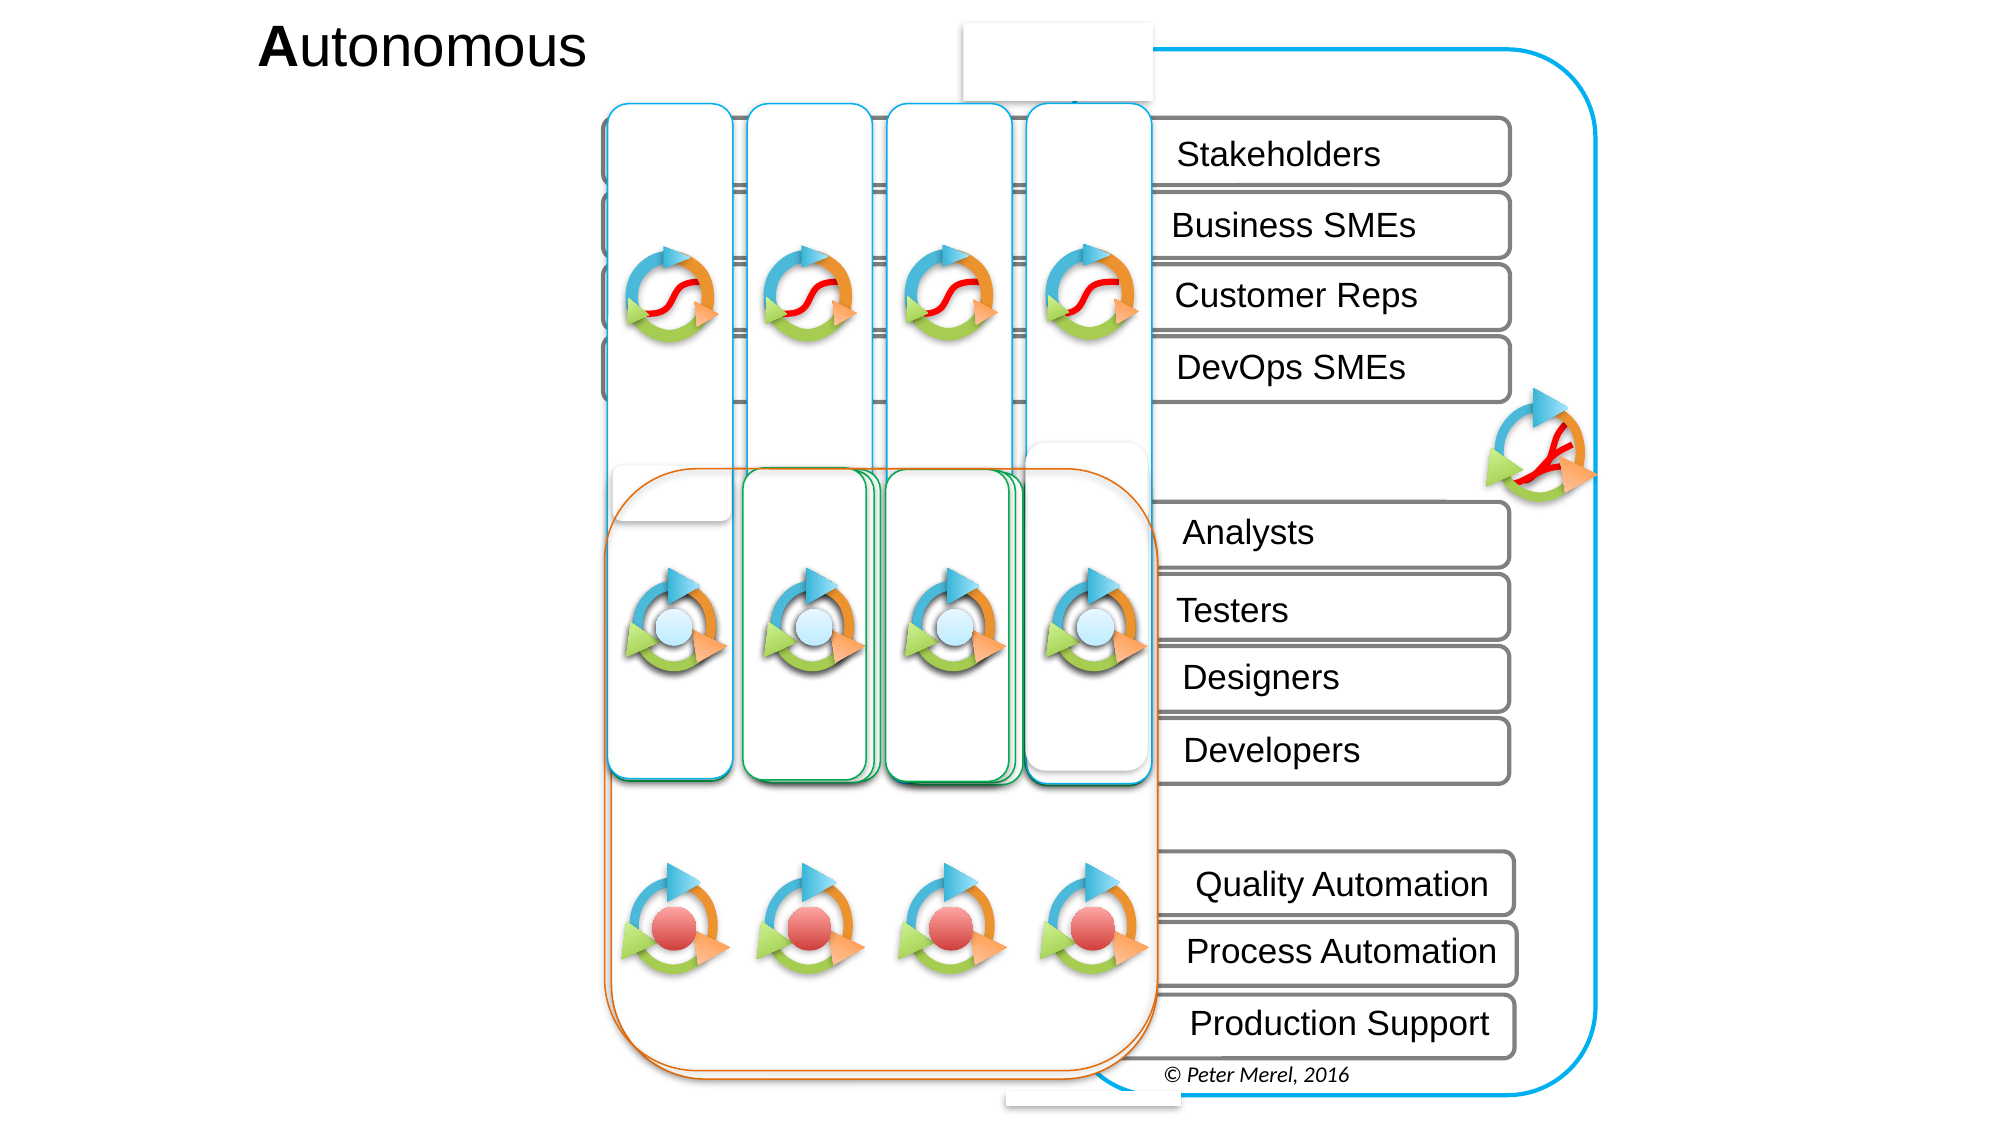

Autonomous

Stakeholders

Business SMEs

Customer Reps

DevOps SMEs

Analysts

Testers

Designers
Developers
Quality Automation

Process Automation
Production Support
© Peter Merel, 2016